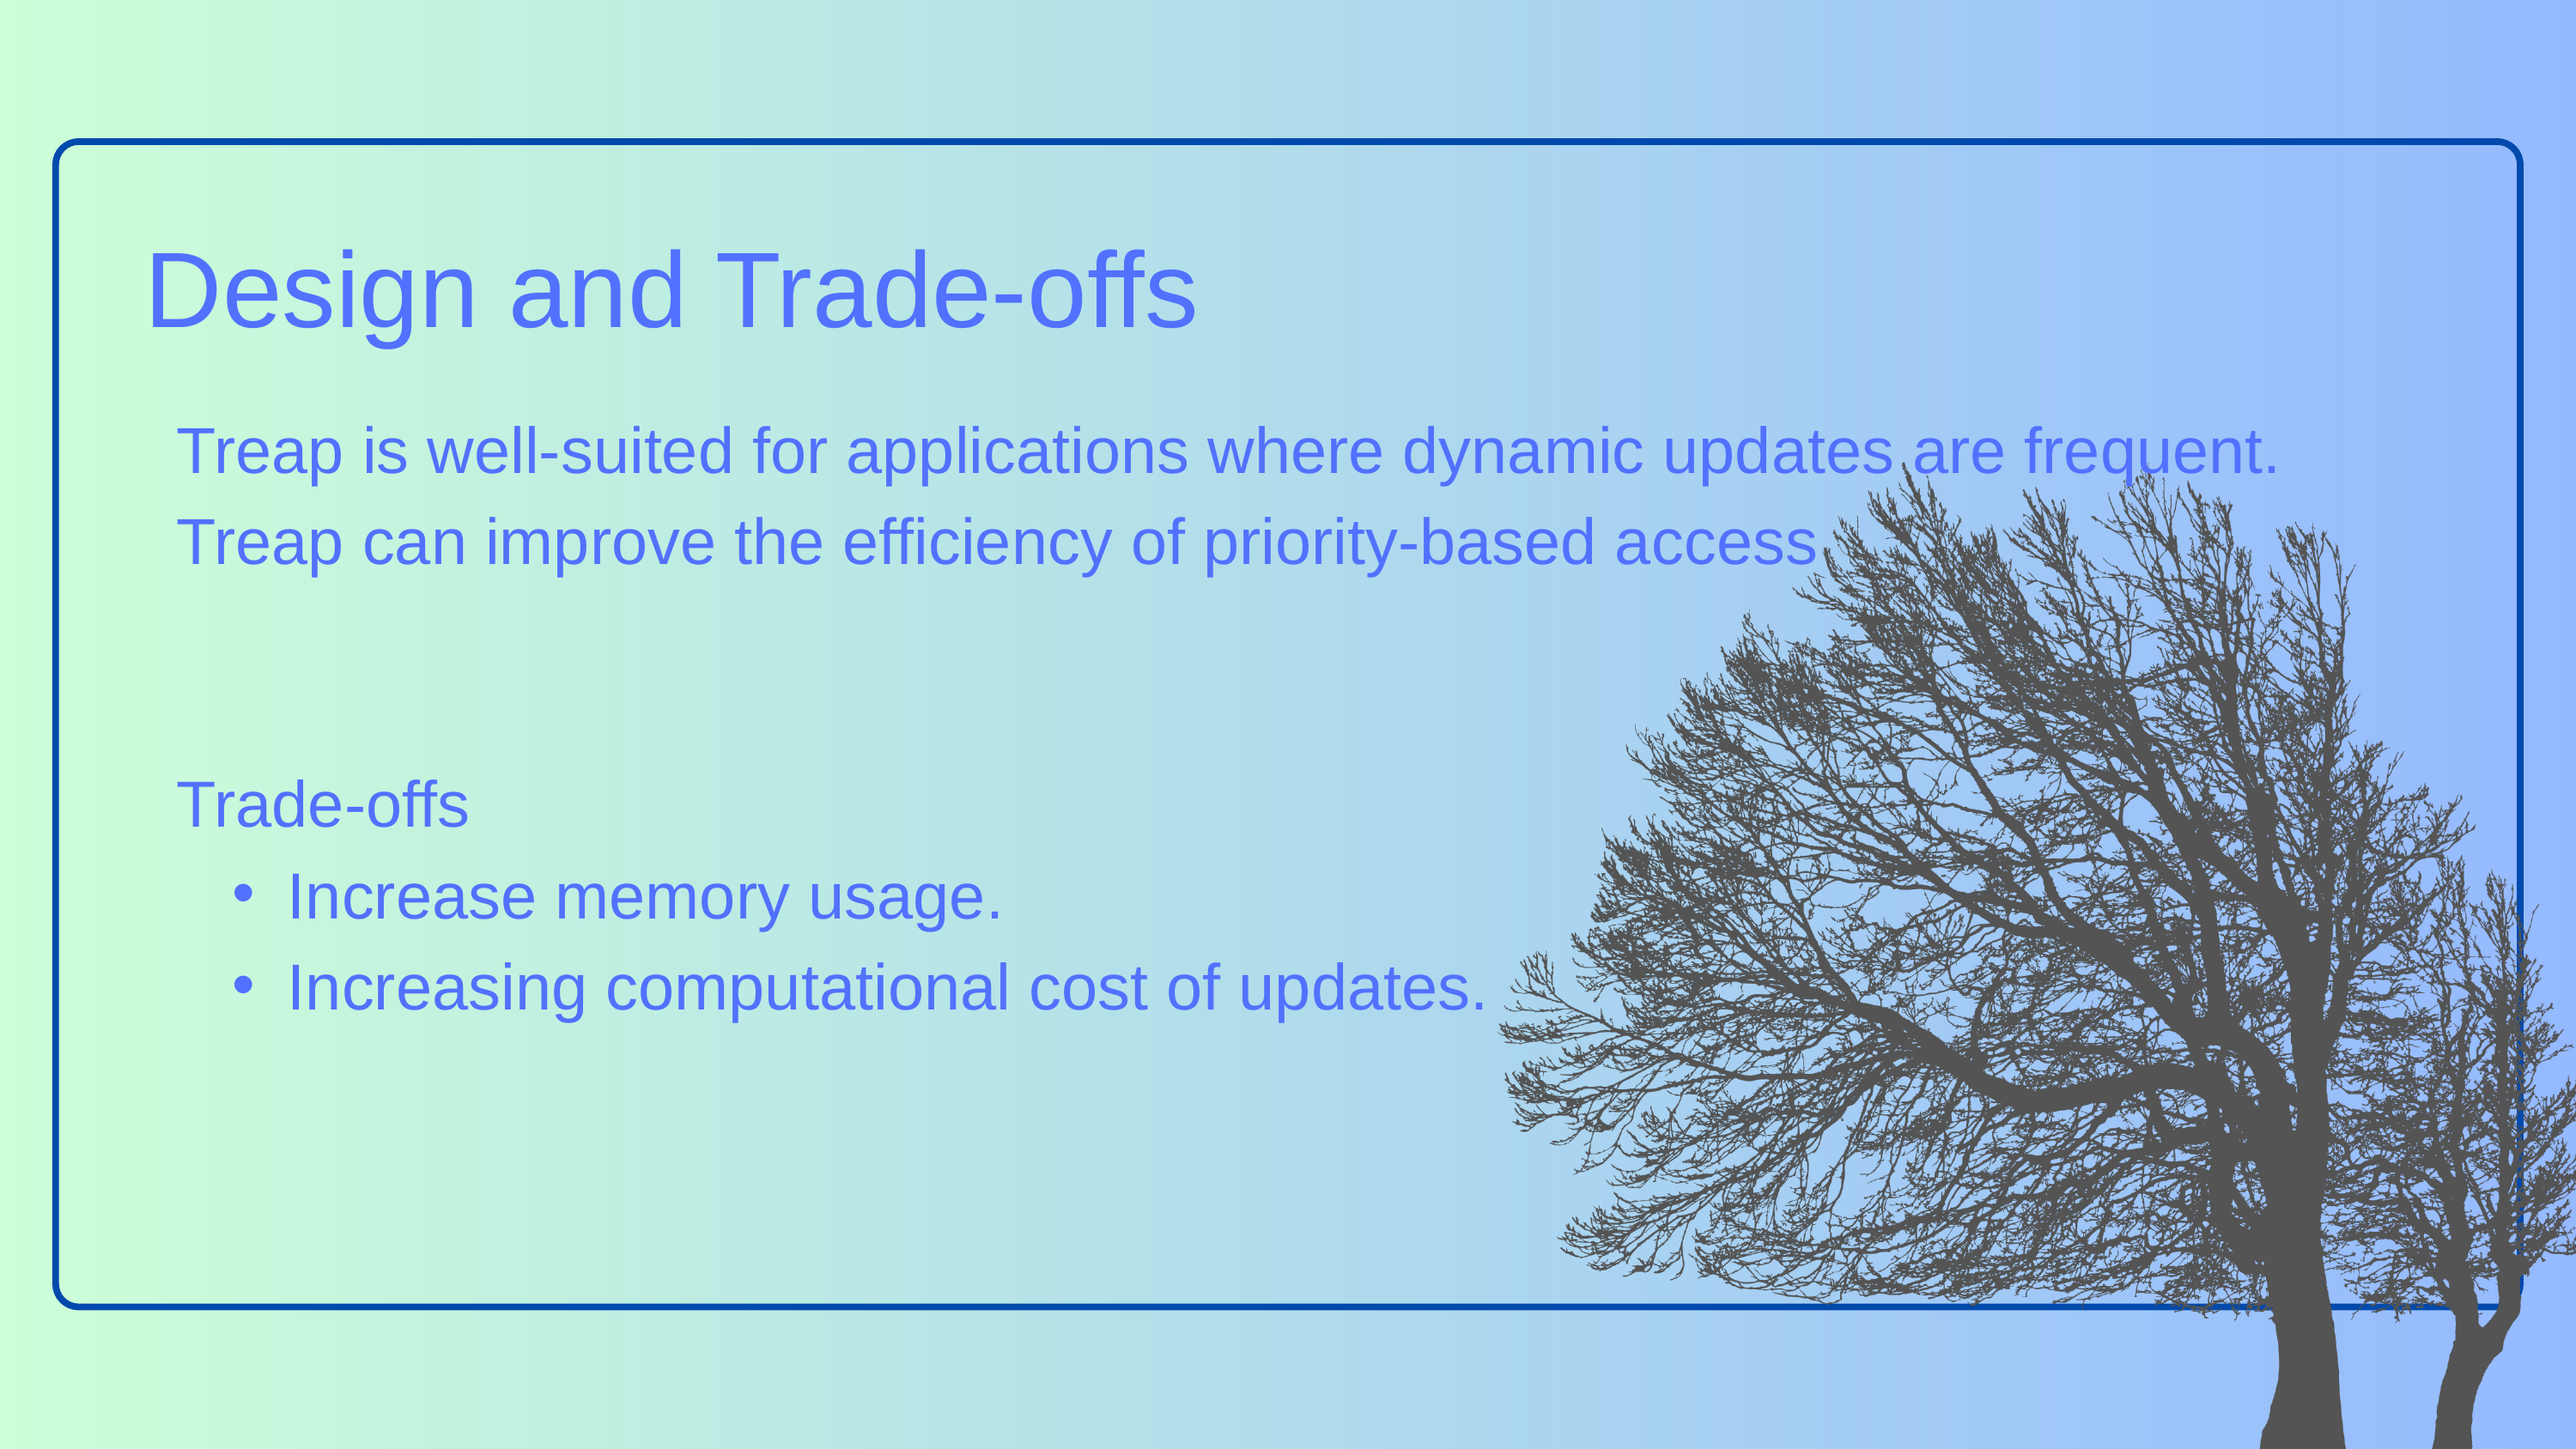

Design and Trade-offs
Treap is well-suited for applications where dynamic updates are frequent.
Treap can improve the efficiency of priority-based access

Trade-offs
Increase memory usage.
Increasing computational cost of updates.